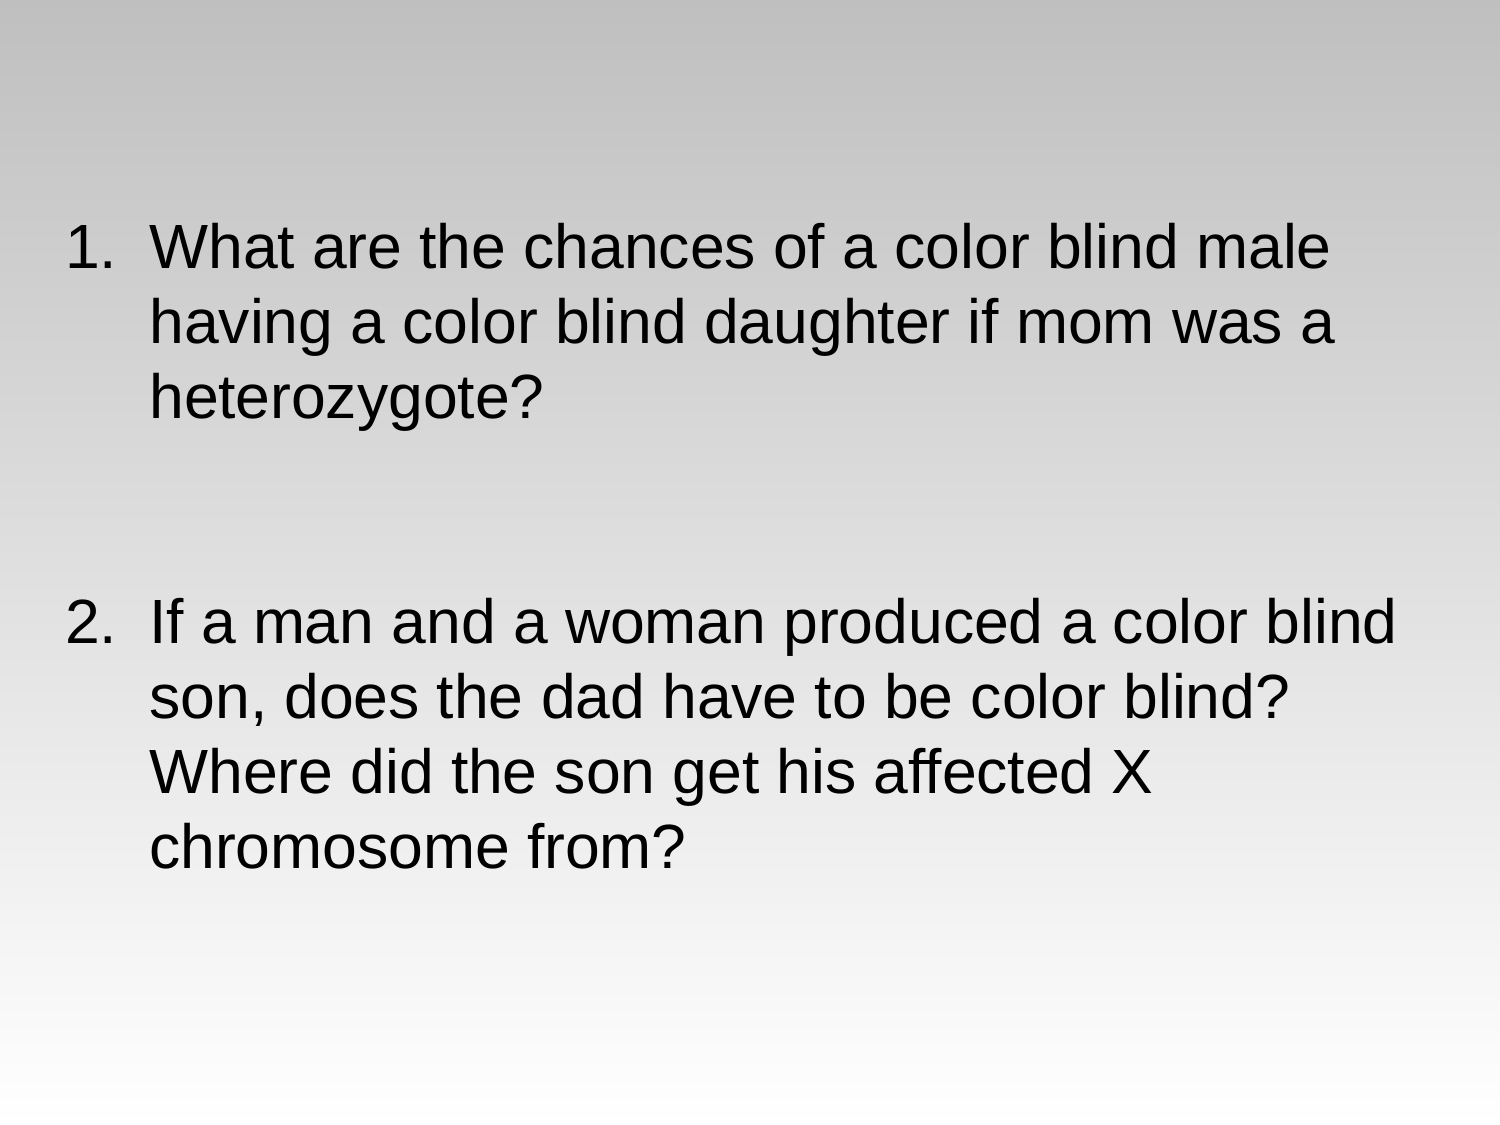

What are the chances of a color blind male having a color blind daughter if mom was a heterozygote?

If a man and a woman produced a color blind son, does the dad have to be color blind? Where did the son get his affected X chromosome from?